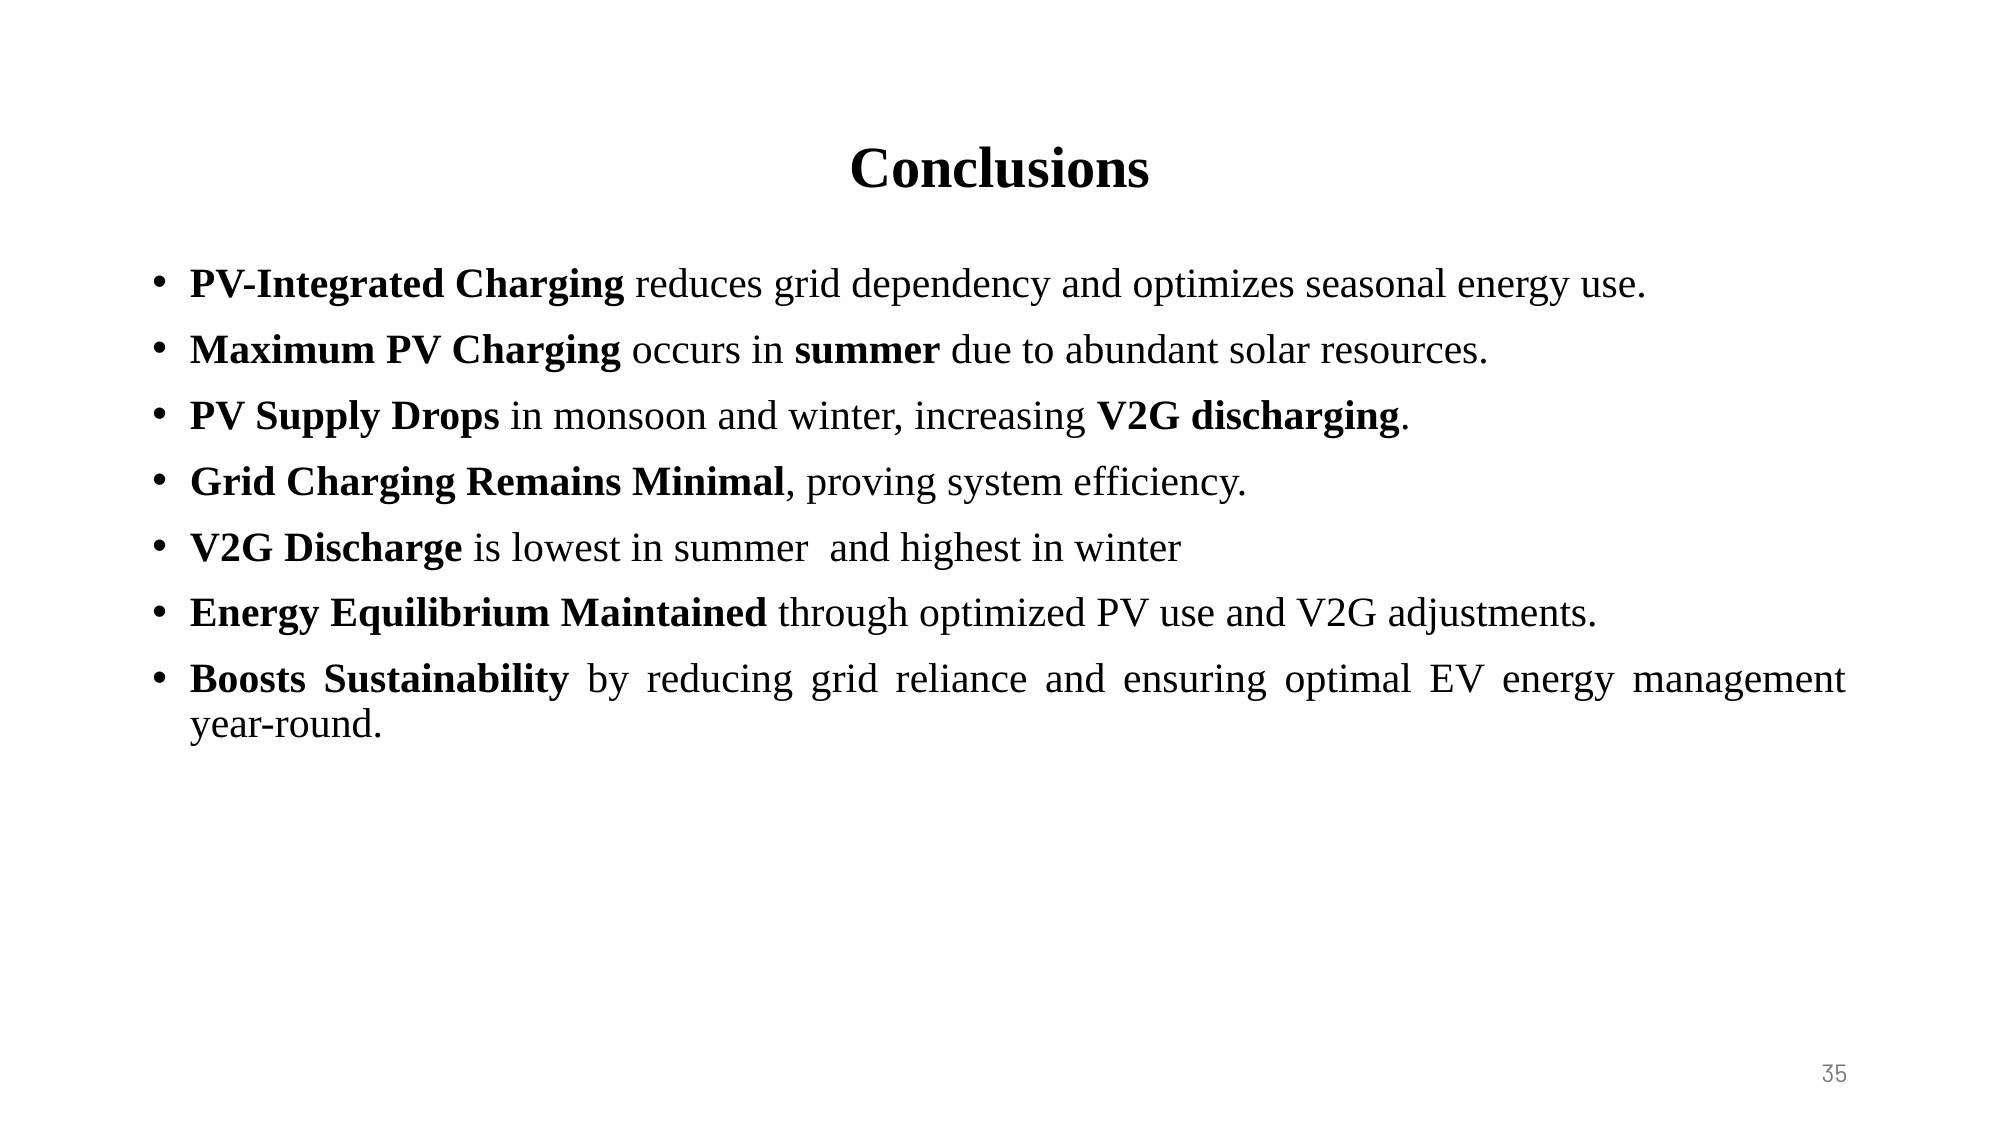

# Conclusions
PV-Integrated Charging reduces grid dependency and optimizes seasonal energy use.
Maximum PV Charging occurs in summer due to abundant solar resources.
PV Supply Drops in monsoon and winter, increasing V2G discharging.
Grid Charging Remains Minimal, proving system efficiency.
V2G Discharge is lowest in summer  and highest in winter
Energy Equilibrium Maintained through optimized PV use and V2G adjustments.
Boosts Sustainability by reducing grid reliance and ensuring optimal EV energy management year-round.

35